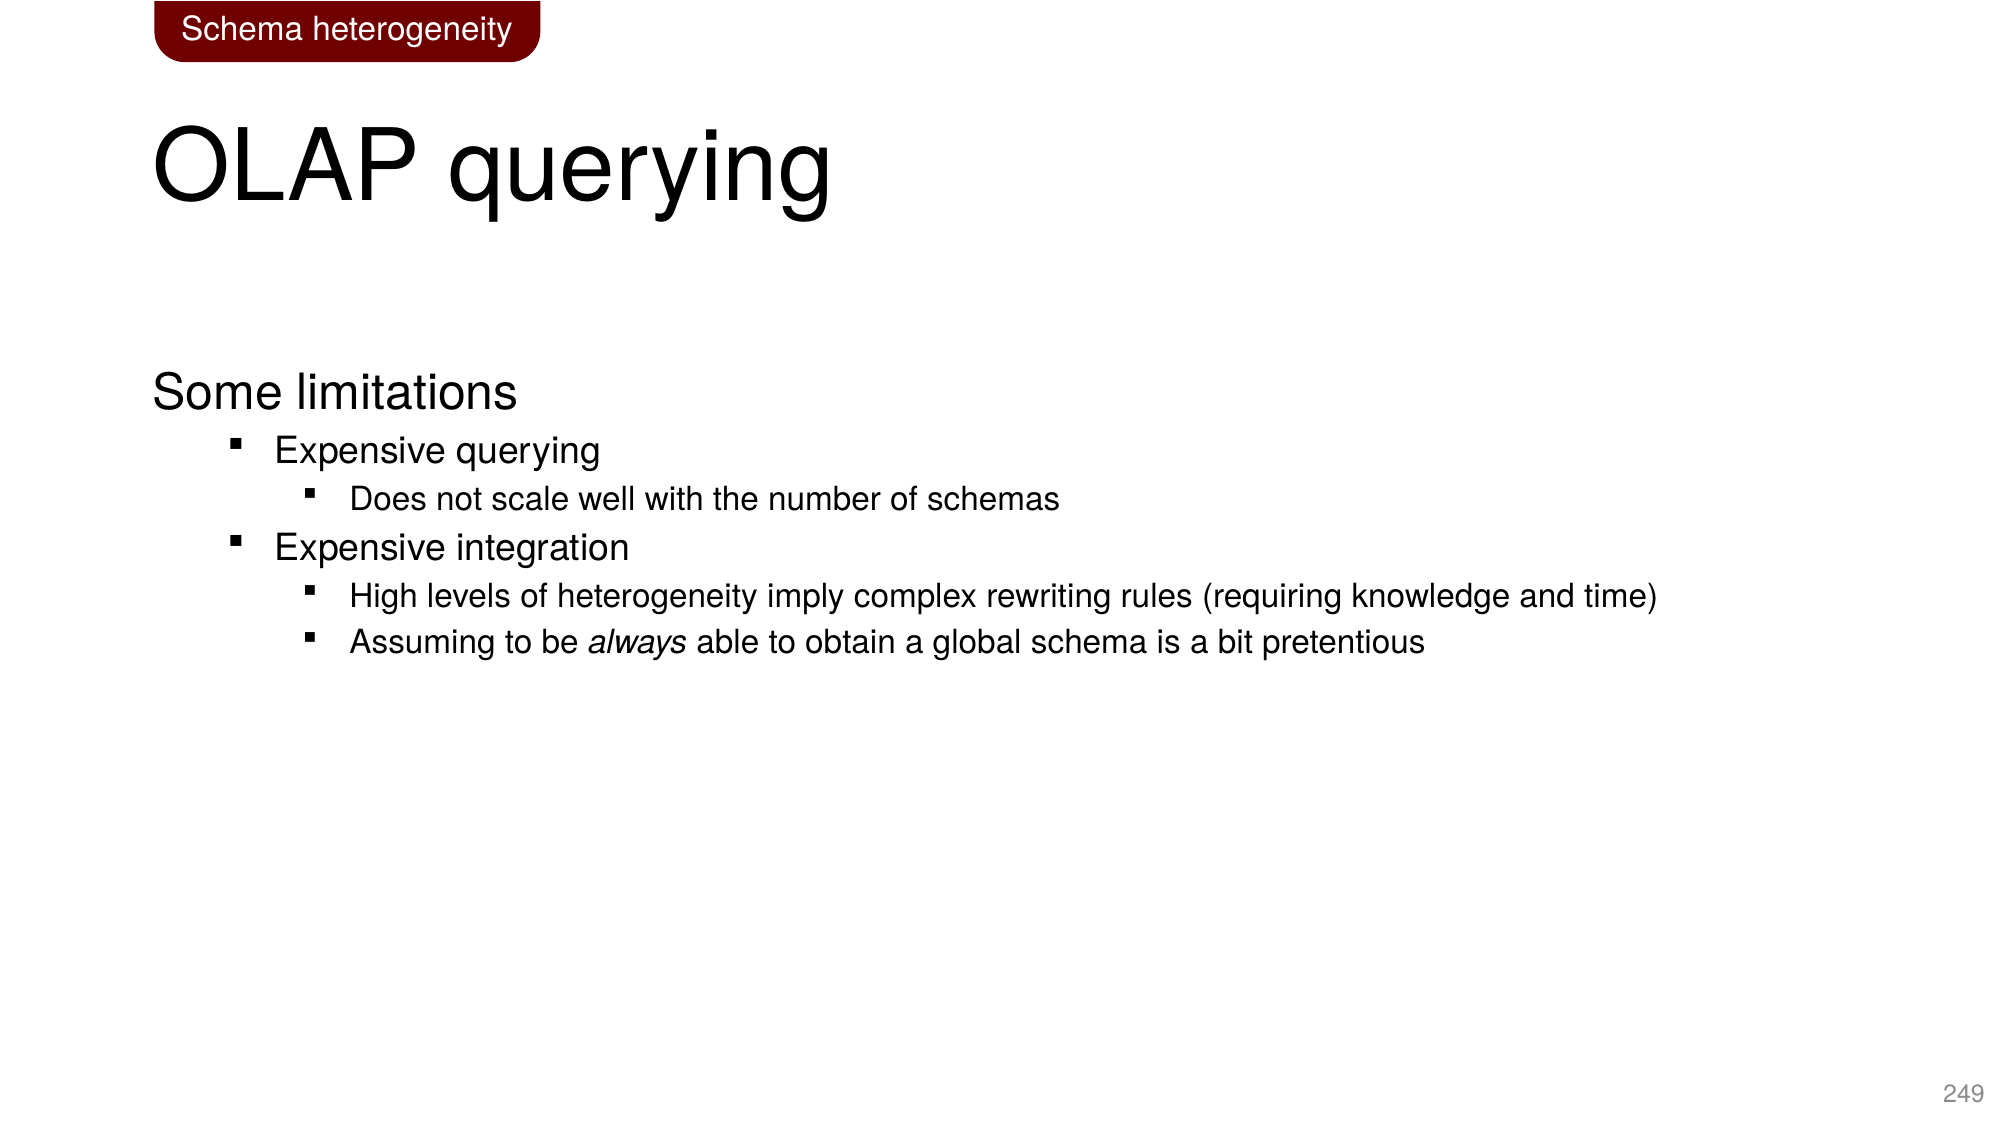

Schema heterogeneity
# OLAP querying
Some limitations
Expensive querying
Does not scale well with the number of schemas
Expensive integration
High levels of heterogeneity imply complex rewriting rules (requiring knowledge and time)
Assuming to be always able to obtain a global schema is a bit pretentious

249